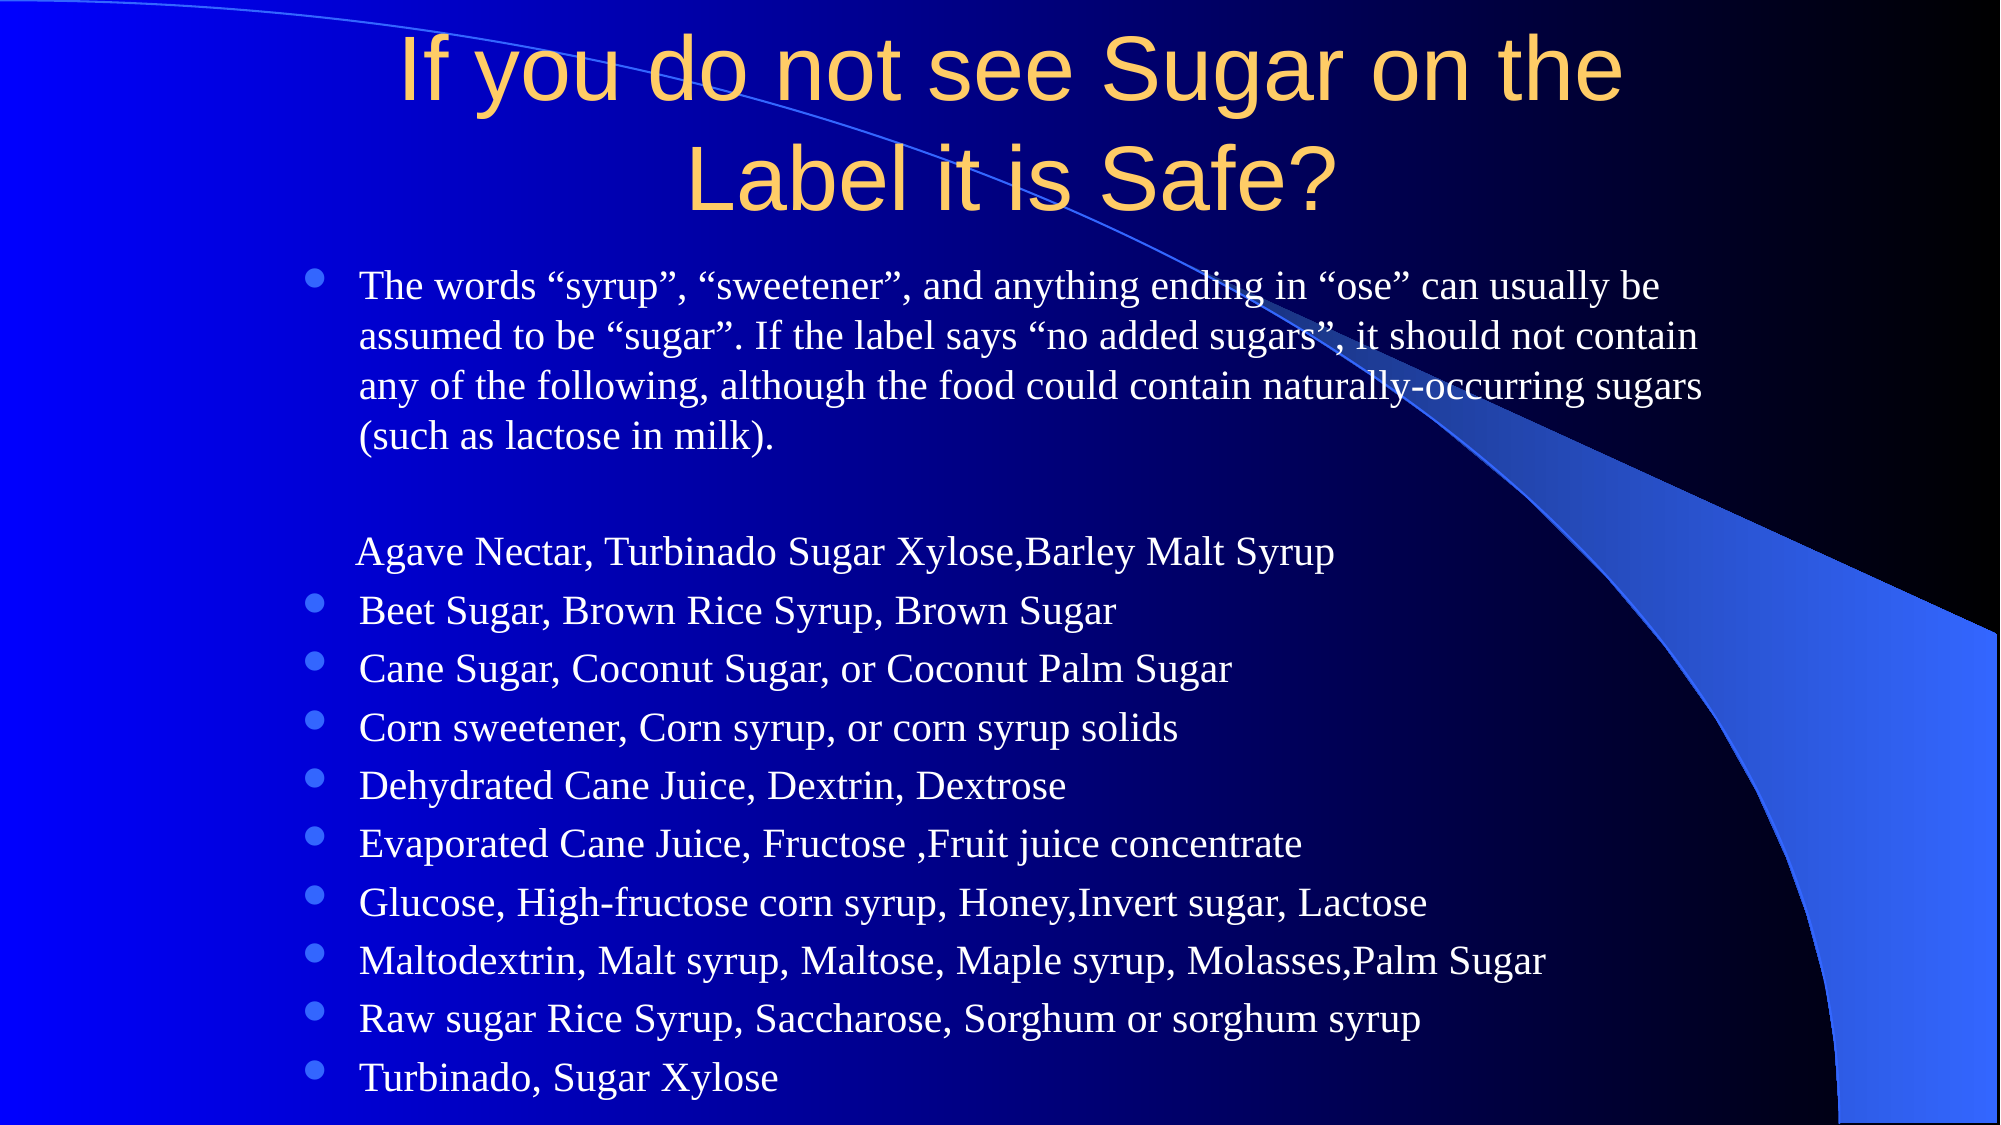

# If you do not see Sugar on the Label it is Safe?
The words “syrup”, “sweetener”, and anything ending in “ose” can usually be assumed to be “sugar”. If the label says “no added sugars”, it should not contain any of the following, although the food could contain naturally-occurring sugars (such as lactose in milk).

     Agave Nectar, Turbinado Sugar Xylose,Barley Malt Syrup
Beet Sugar, Brown Rice Syrup, Brown Sugar
Cane Sugar, Coconut Sugar, or Coconut Palm Sugar
Corn sweetener, Corn syrup, or corn syrup solids
Dehydrated Cane Juice, Dextrin, Dextrose
Evaporated Cane Juice, Fructose ,Fruit juice concentrate
Glucose, High-fructose corn syrup, Honey,Invert sugar, Lactose
Maltodextrin, Malt syrup, Maltose, Maple syrup, Molasses,Palm Sugar
Raw sugar Rice Syrup, Saccharose, Sorghum or sorghum syrup
Turbinado, Sugar Xylose